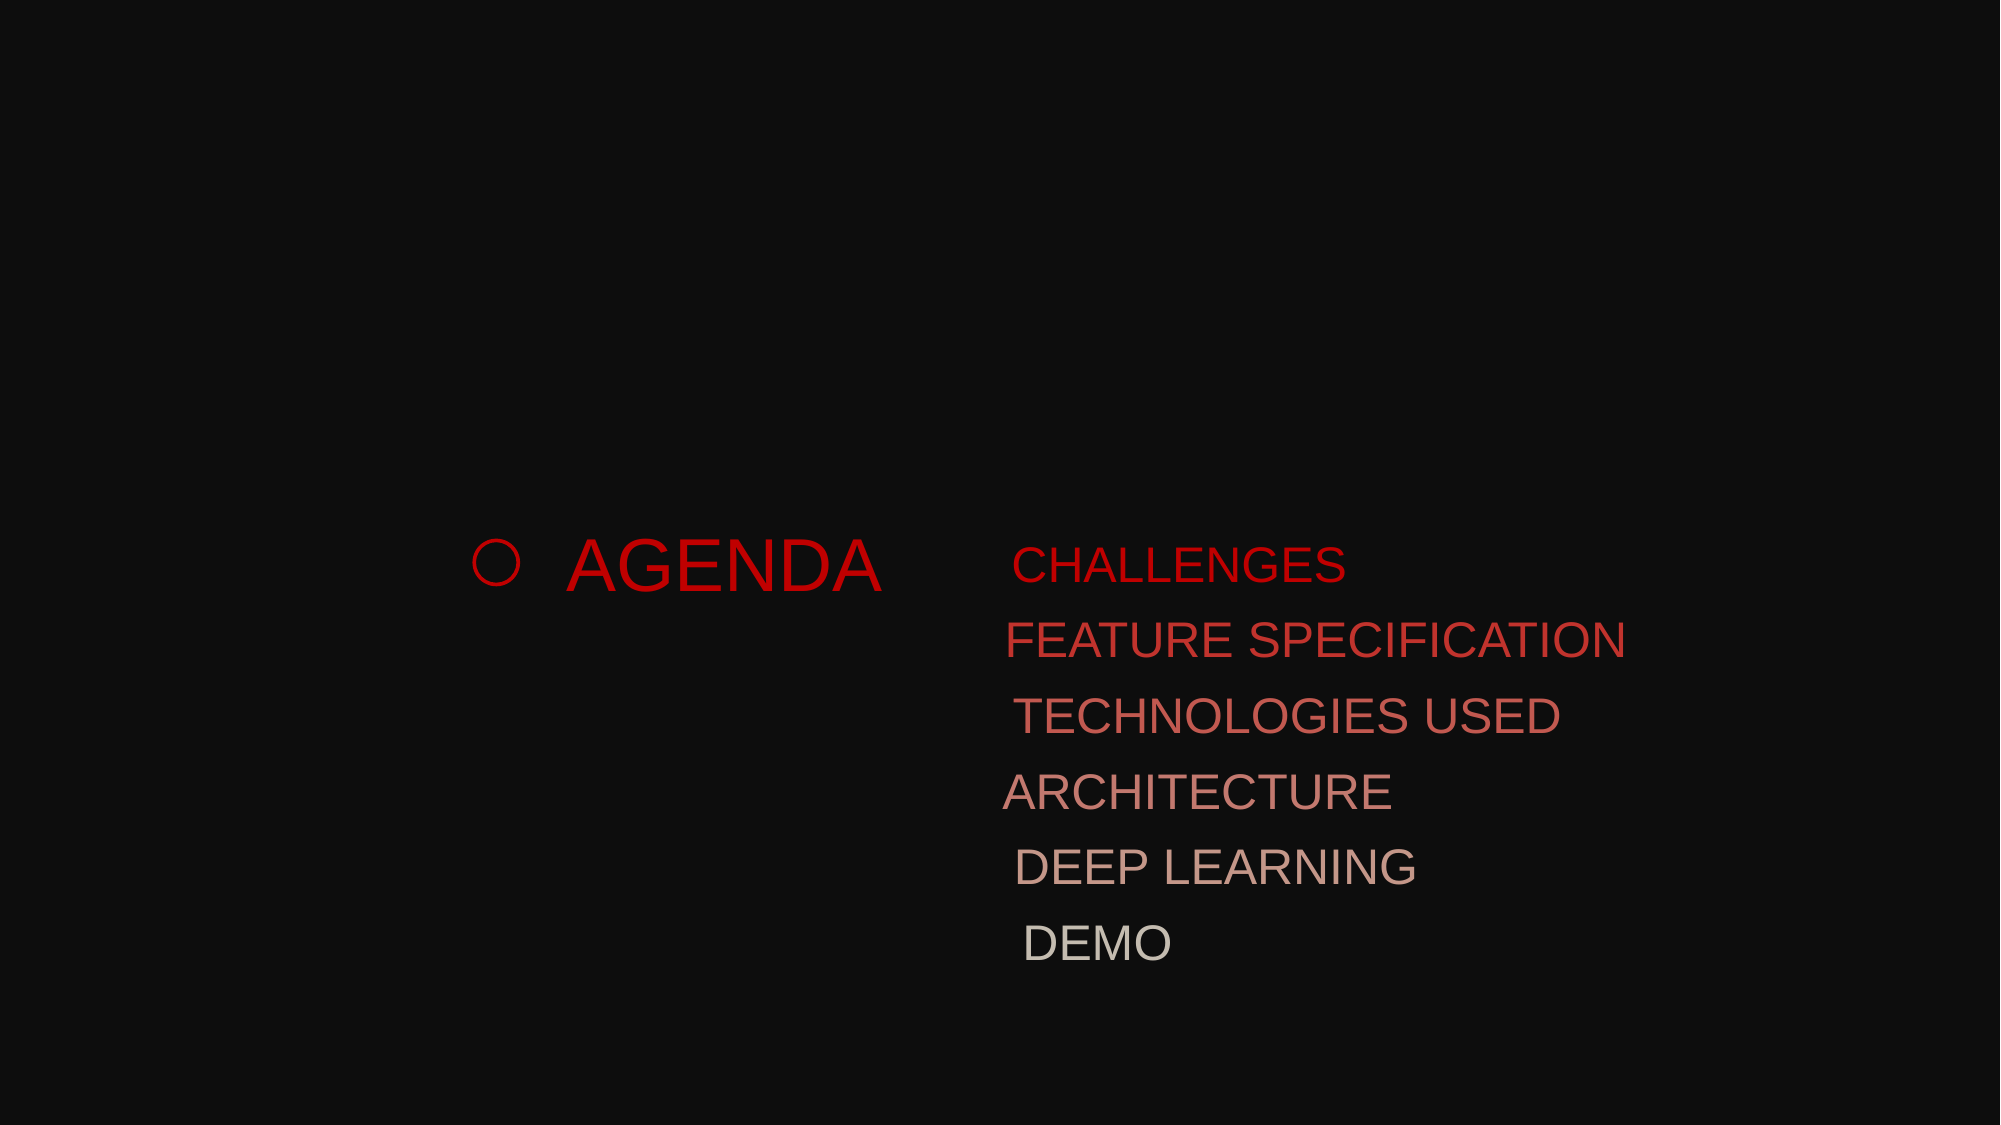

HAND SIGNALS WITH VISUAL DATA
AGENDA
CHALLENGES

FEATURE SPECIFICATION
TECHNOLOGIES USED
ARCHITECTURE
DEEP LEARNING
DEMO